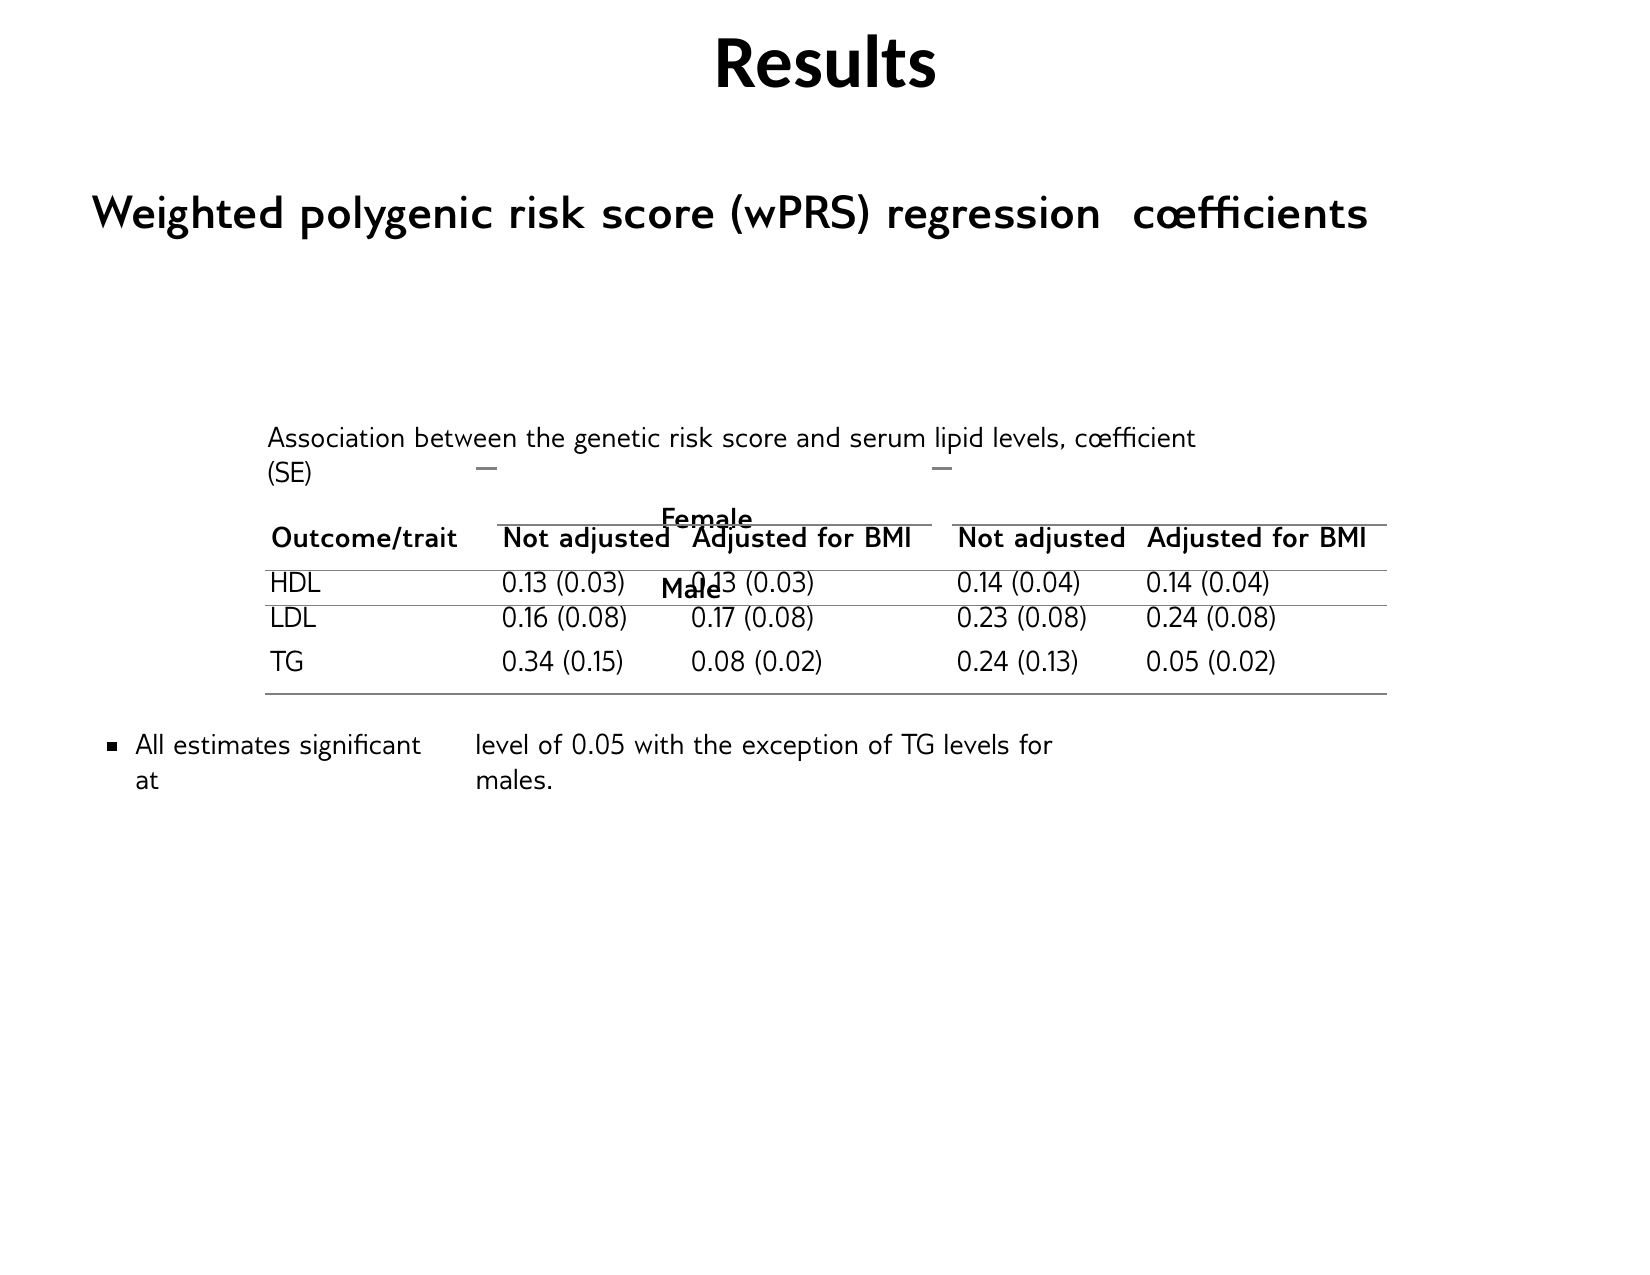

Results
# Weighted polygenic risk score (wPRS) regression  coefficients
Association between the genetic risk score and serum lipid levels, coefficient (SE)
Female	Male

| Outcome/trait | Not adjusted | Adjusted for BMI |  | Not adjusted | Adjusted for BMI |
| --- | --- | --- | --- | --- | --- |
| HDL | 0.13 (0.03) | 0.13 (0.03) |  | 0.14 (0.04) | 0.14 (0.04) |
| LDL | 0.16 (0.08) | 0.17 (0.08) |  | 0.23 (0.08) | 0.24 (0.08) |
| TG | 0.34 (0.15) | 0.08 (0.02) |  | 0.24 (0.13) | 0.05 (0.02) |
All estimates significant at
level of 0.05 with the exception of TG levels for males.